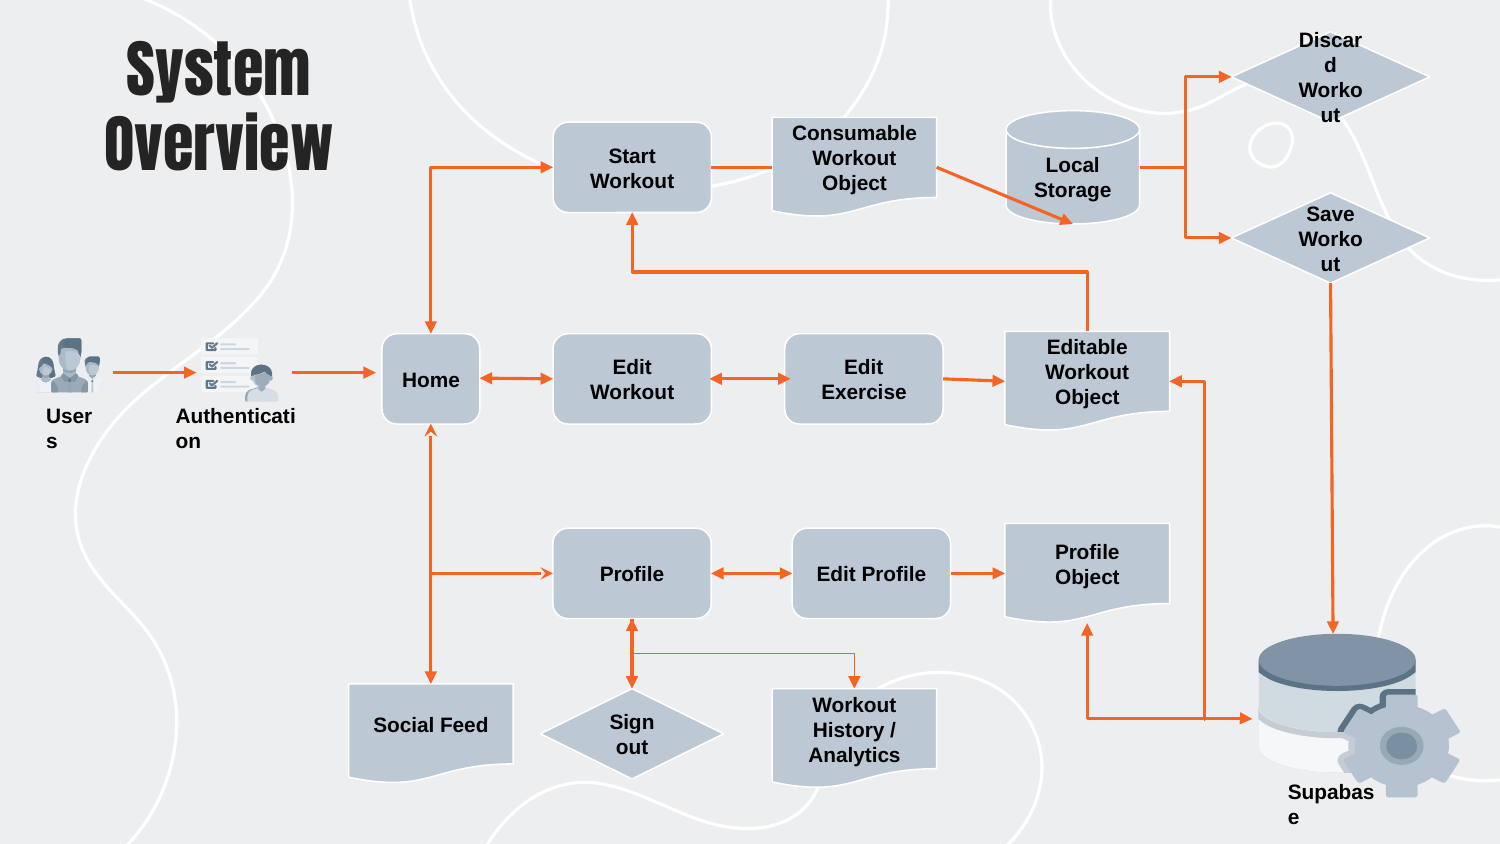

# System Overview
Discard Workout

Local Storage
Consumable Workout
Object
Start Workout
Save Workout
Editable Workout
Object
Home
Edit Workout
Edit Exercise

Authentication
Users
Profile Object
Profile
Edit Profile

Social Feed
Sign out
Workout History / Analytics
Supabase